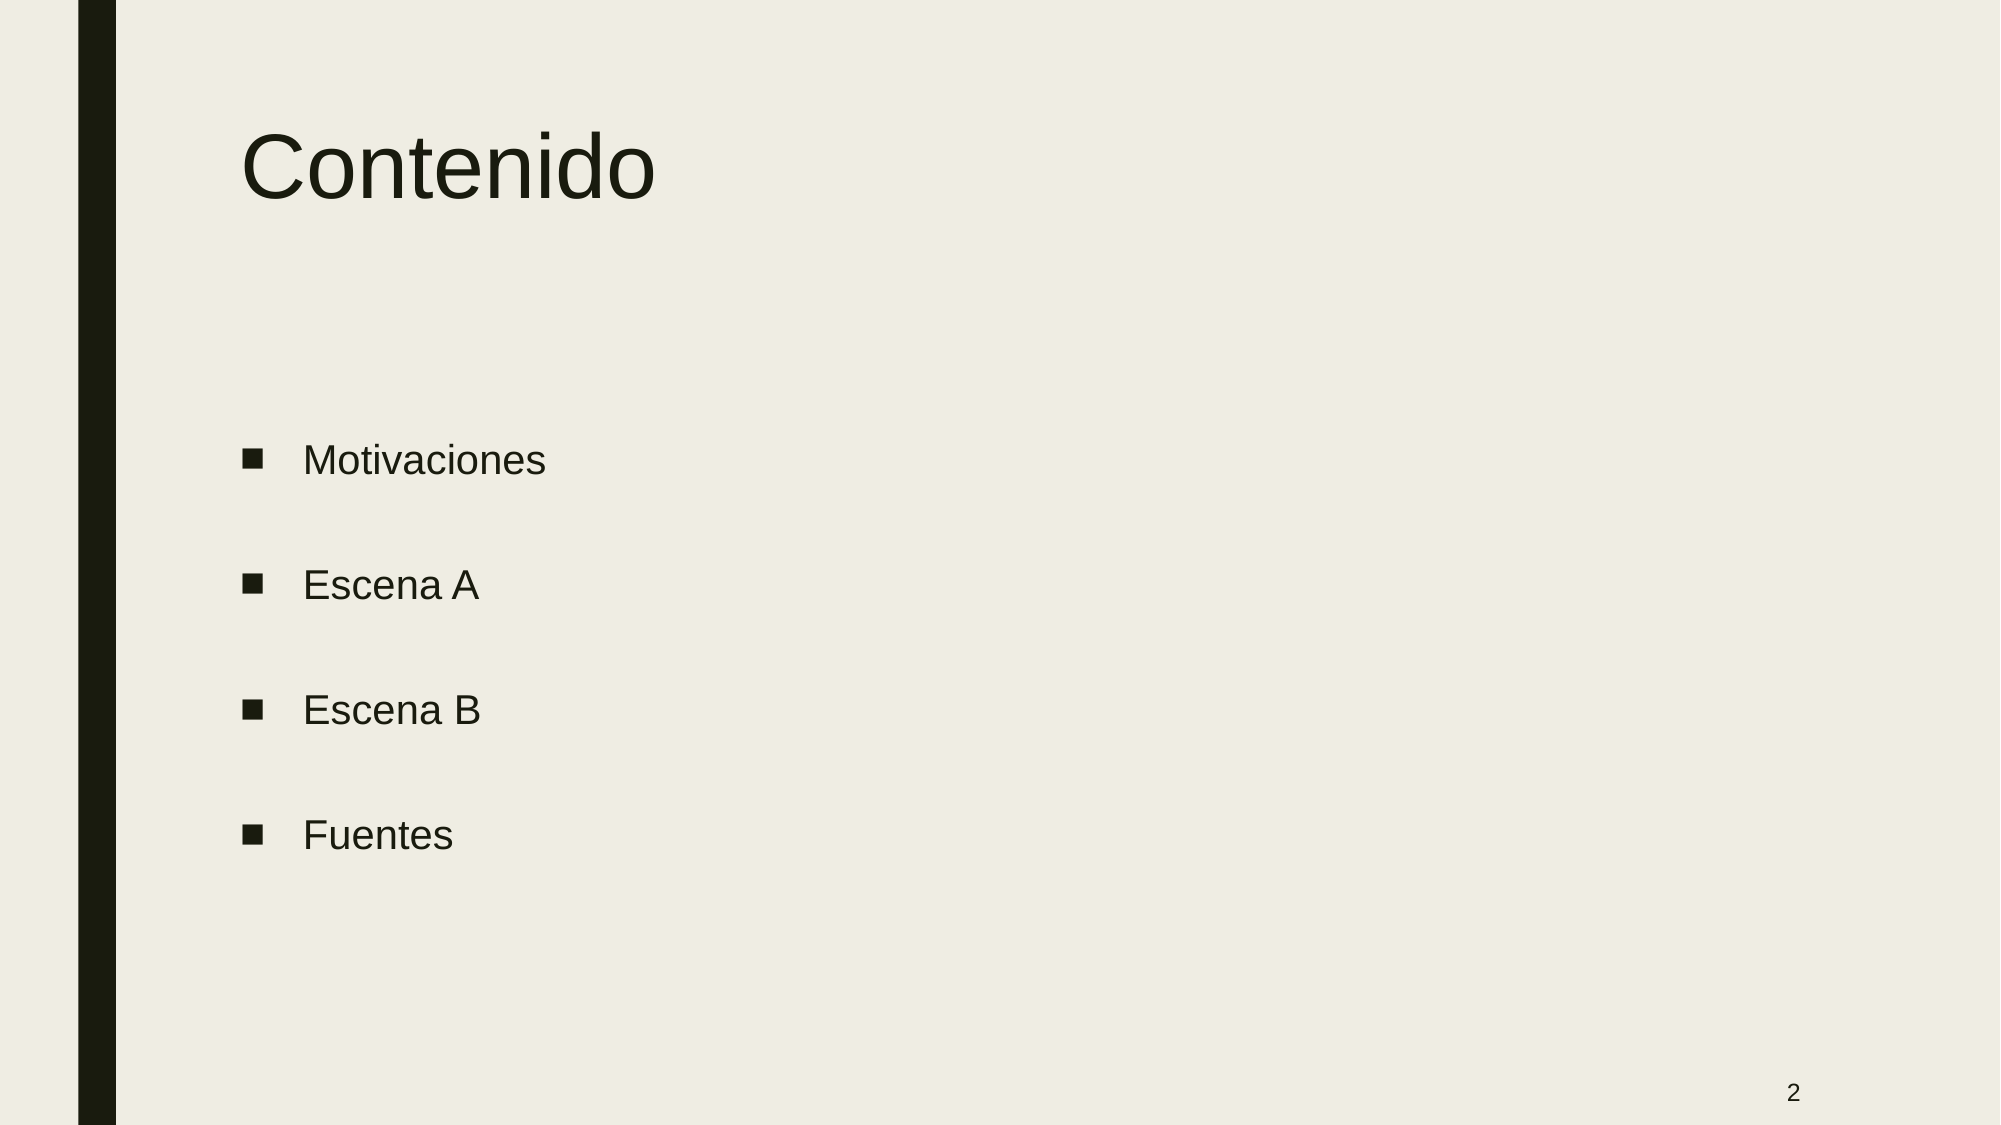

# Contenido
Motivaciones
Escena A
Escena B
Fuentes
2